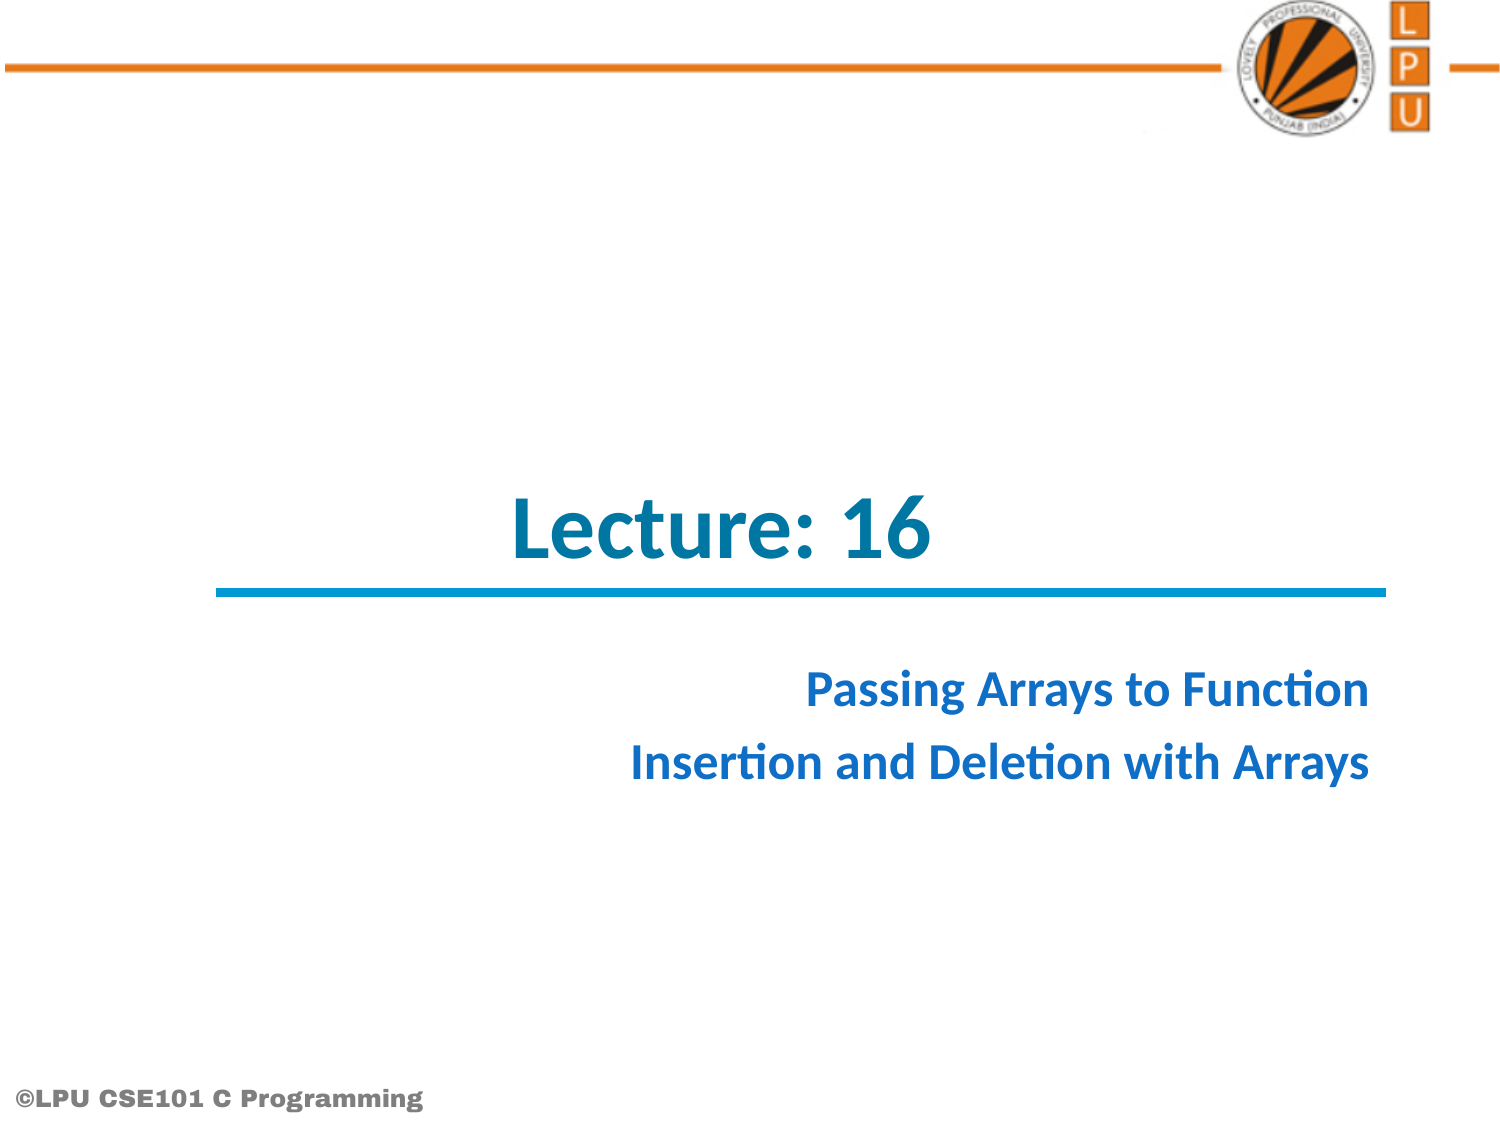

# Lecture: 16
Passing Arrays to Function
Insertion and Deletion with Arrays